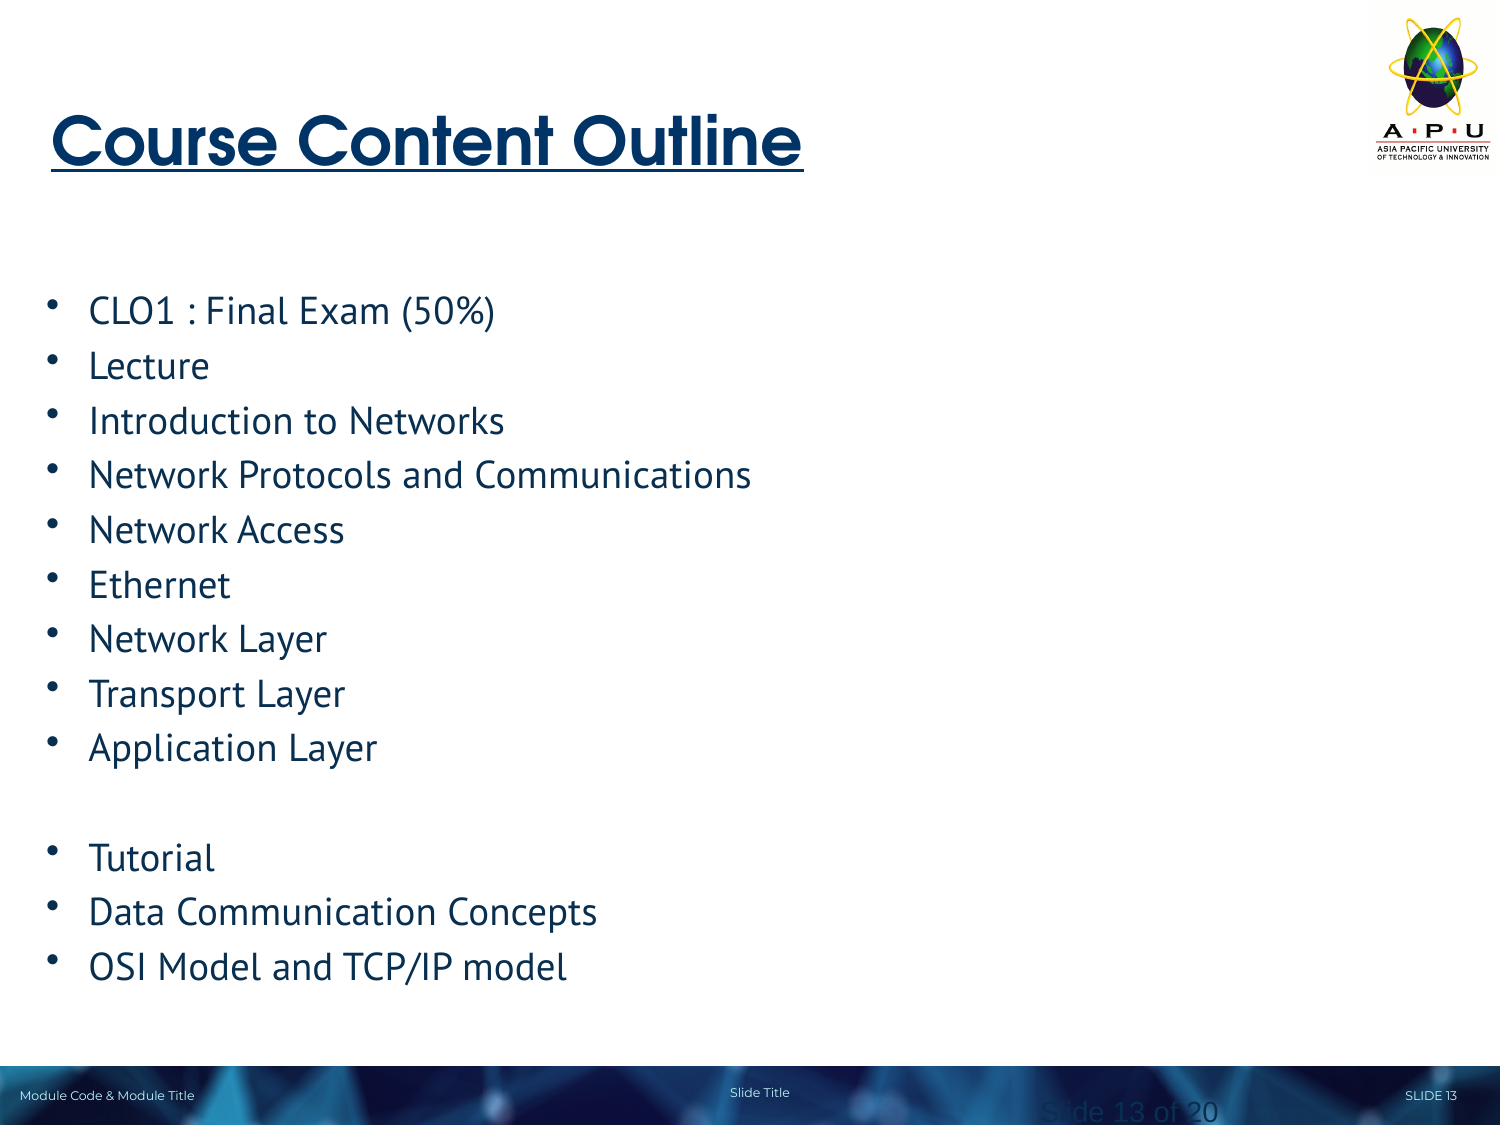

# Course Content Outline
CLO1 : Final Exam (50%)
Lecture
Introduction to Networks
Network Protocols and Communications
Network Access
Ethernet
Network Layer
Transport Layer
Application Layer

Tutorial
Data Communication Concepts
OSI Model and TCP/IP model

Slide 13 of 20